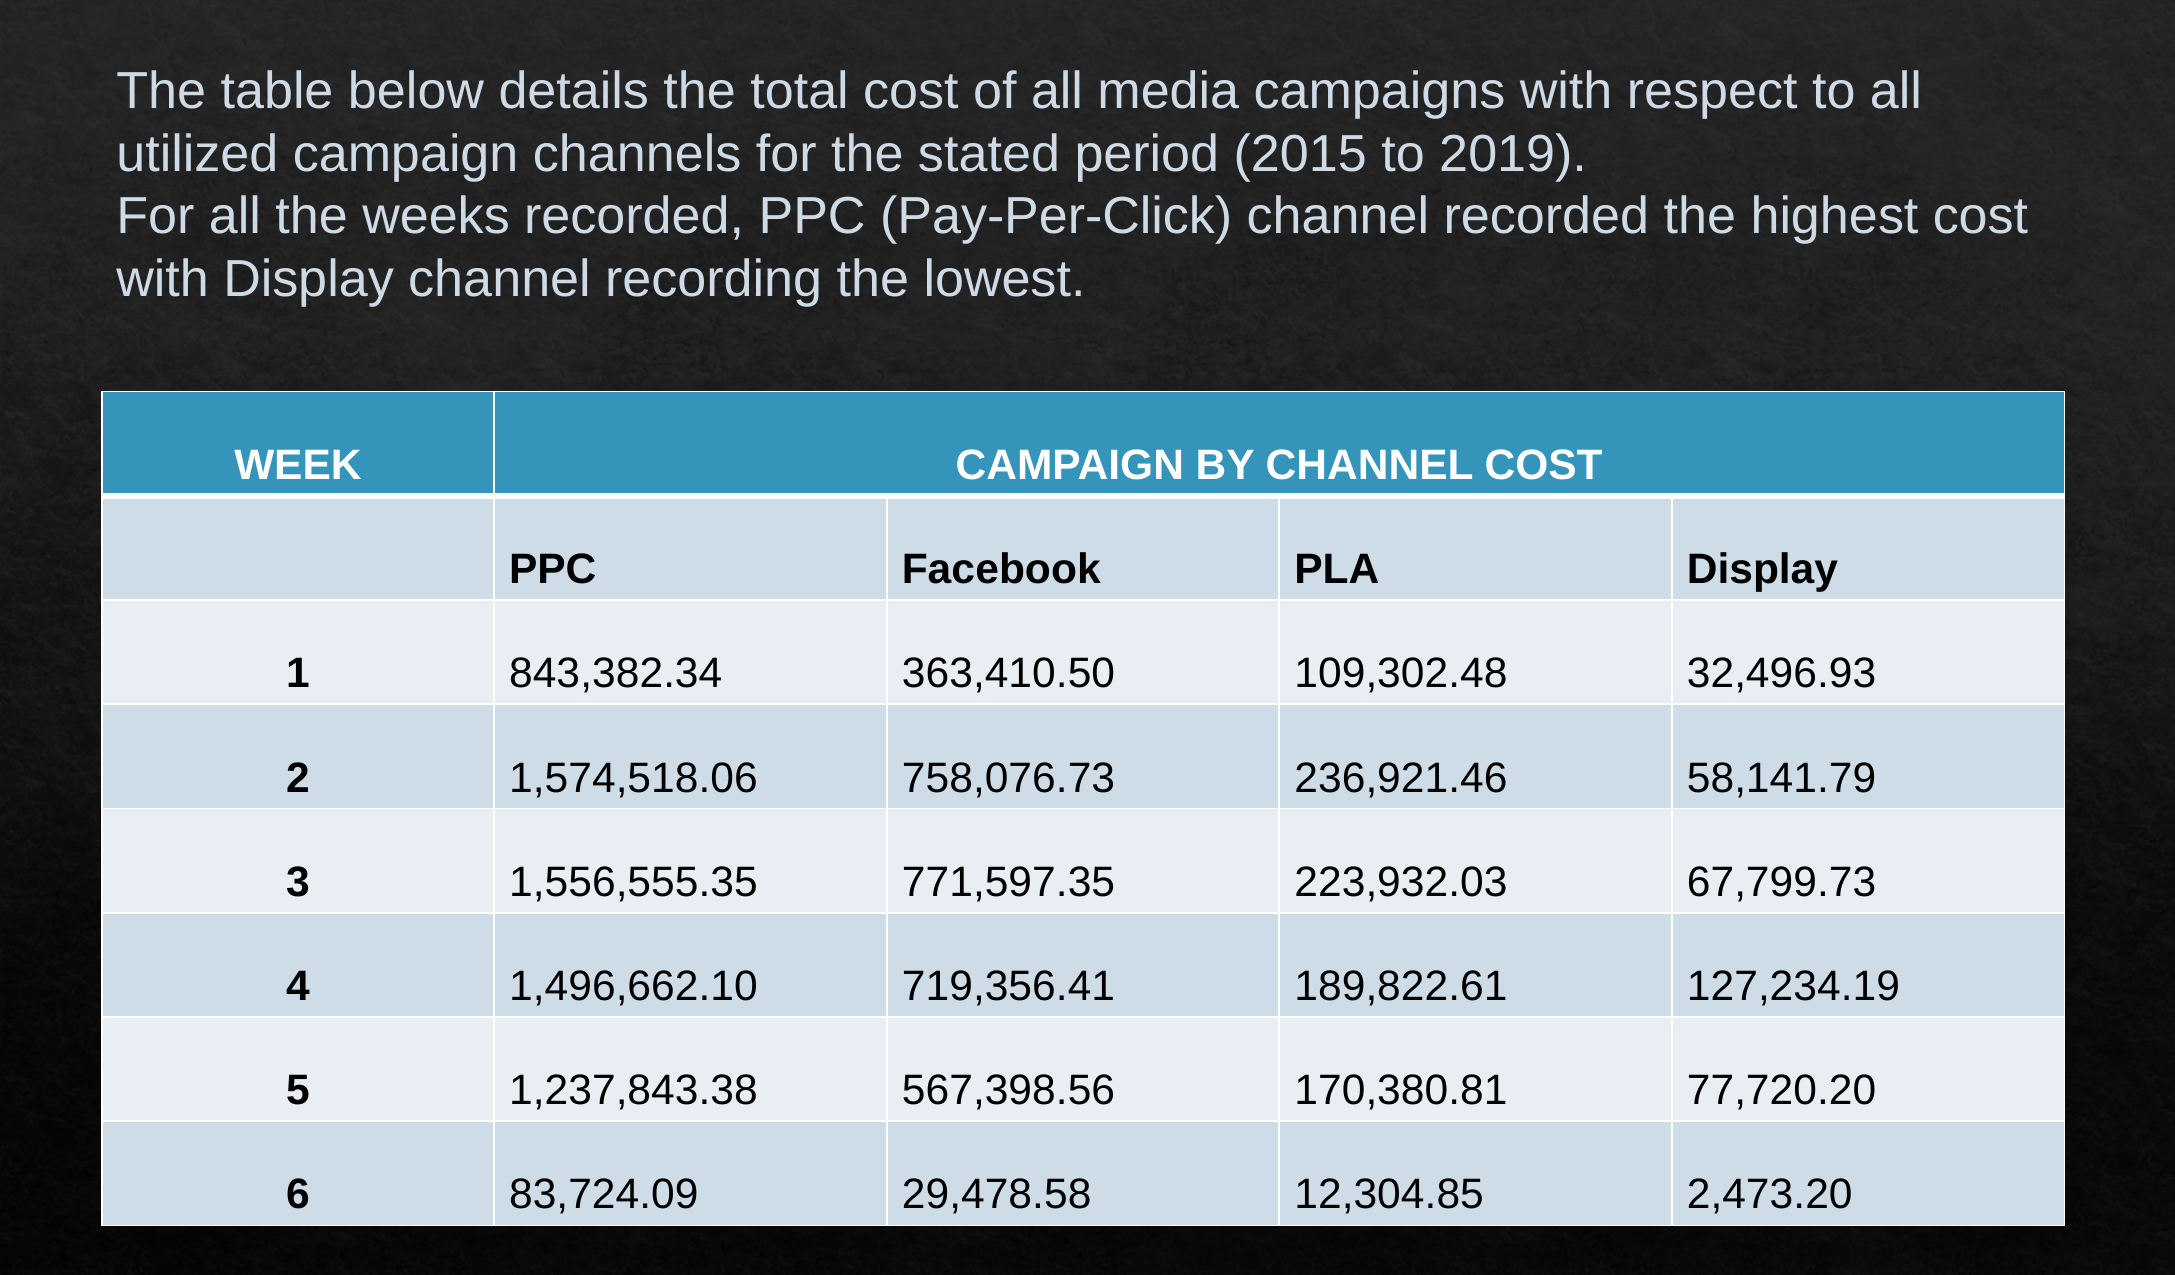

The table below details the total cost of all media campaigns with respect to all utilized campaign channels for the stated period (2015 to 2019).
For all the weeks recorded, PPC (Pay-Per-Click) channel recorded the highest cost with Display channel recording the lowest.
| WEEK | CAMPAIGN BY CHANNEL COST |  |  |  |
| --- | --- | --- | --- | --- |
|  | PPC | Facebook | PLA | Display |
| 1 | 843,382.34 | 363,410.50 | 109,302.48 | 32,496.93 |
| 2 | 1,574,518.06 | 758,076.73 | 236,921.46 | 58,141.79 |
| 3 | 1,556,555.35 | 771,597.35 | 223,932.03 | 67,799.73 |
| 4 | 1,496,662.10 | 719,356.41 | 189,822.61 | 127,234.19 |
| 5 | 1,237,843.38 | 567,398.56 | 170,380.81 | 77,720.20 |
| 6 | 83,724.09 | 29,478.58 | 12,304.85 | 2,473.20 |